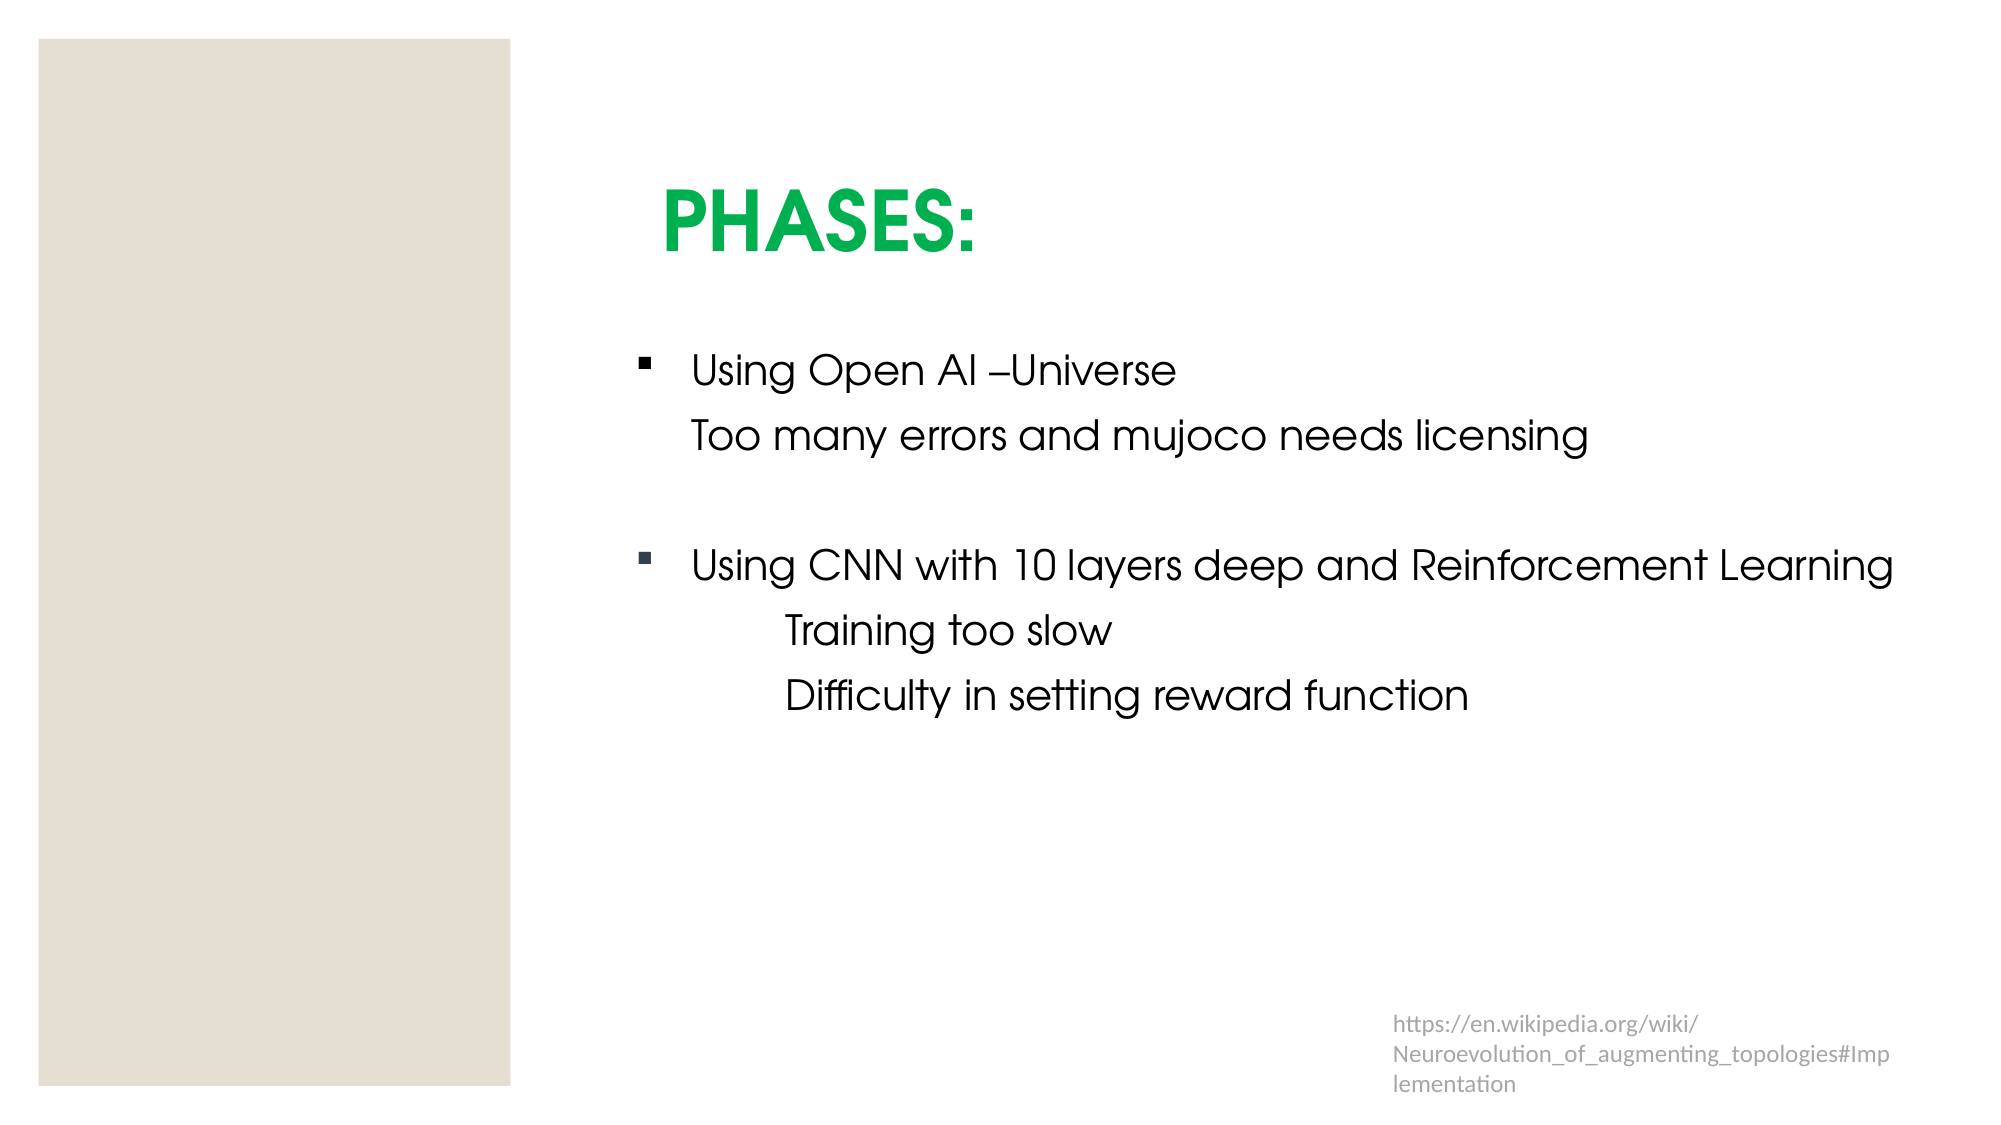

PHASES:
Using Open AI –Universe
Too many errors and mujoco needs licensing

Using CNN with 10 layers deep and Reinforcement Learning
	Training too slow
	Difficulty in setting reward function
https://en.wikipedia.org/wiki/Neuroevolution_of_augmenting_topologies#Implementation